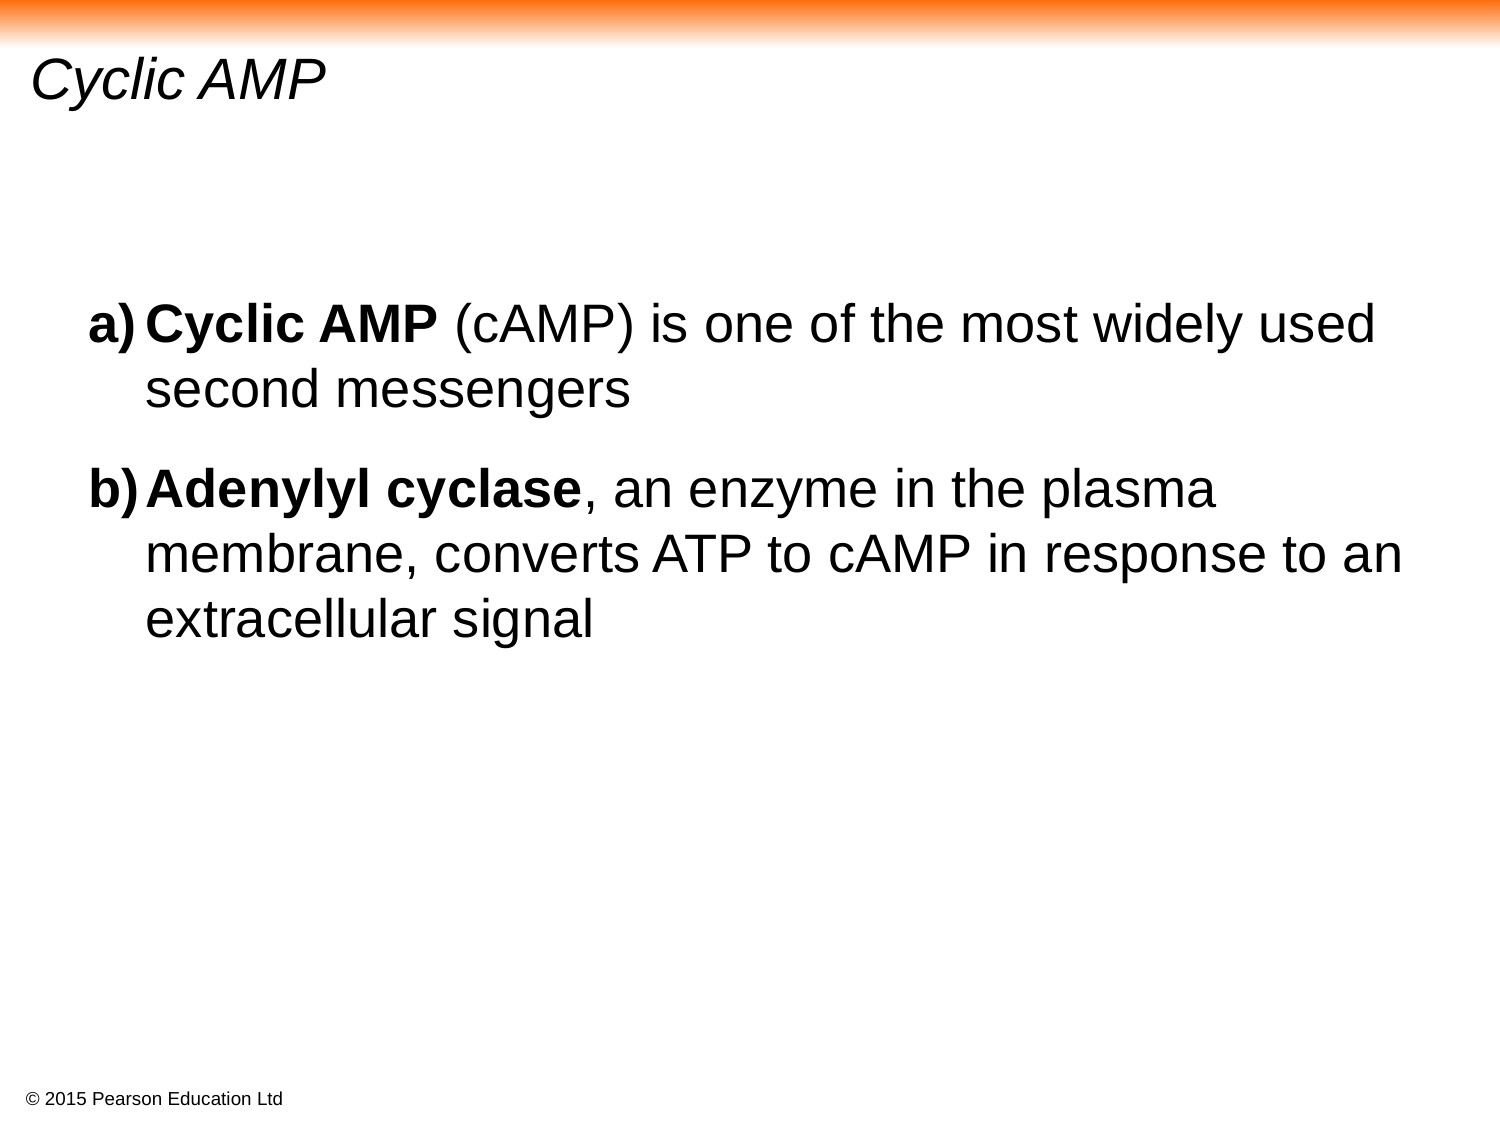

# Cyclic AMP
Cyclic AMP (cAMP) is one of the most widely used second messengers
Adenylyl cyclase, an enzyme in the plasma membrane, converts ATP to cAMP in response to an extracellular signal